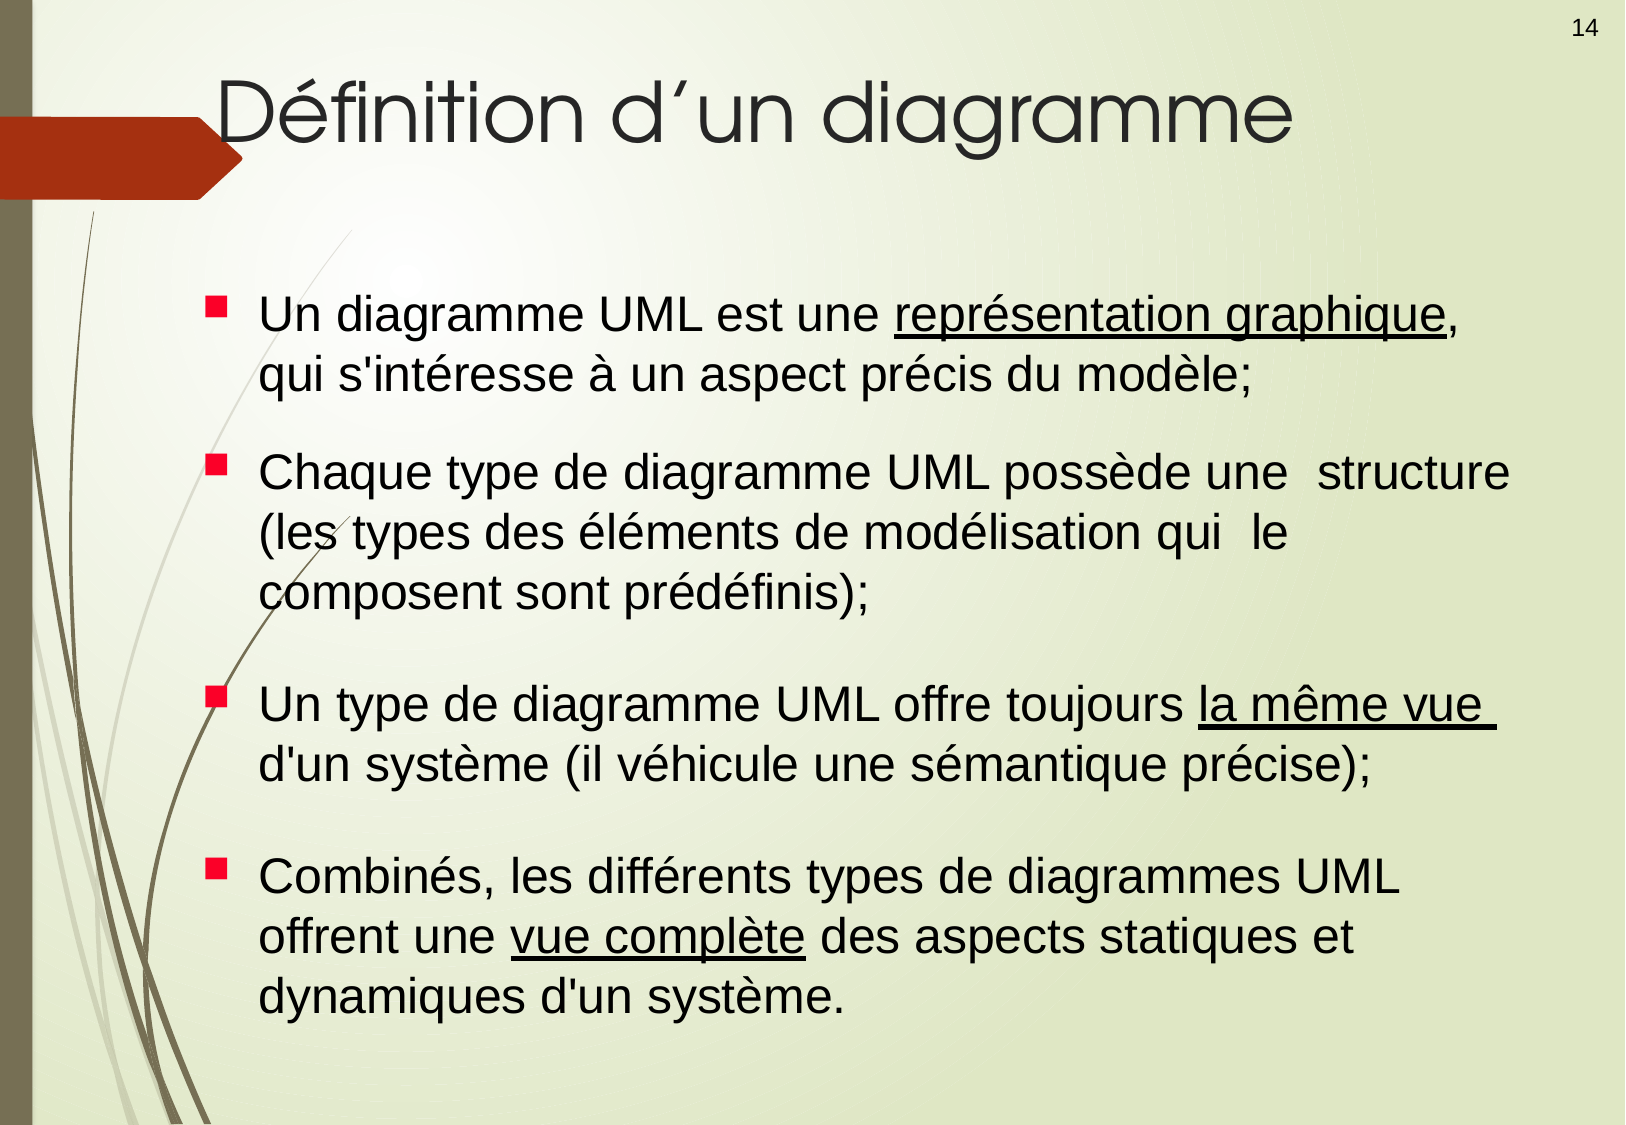

14
# Définition d’un diagramme
Un diagramme UML est une représentation graphique,  qui s'intéresse à un aspect précis du modèle;

Chaque type de diagramme UML possède une  structure (les types des éléments de modélisation qui  le composent sont prédéfinis);

Un type de diagramme UML offre toujours la même vue  d'un système (il véhicule une sémantique précise);

Combinés, les différents types de diagrammes UML  offrent une vue complète des aspects statiques et  dynamiques d'un système.